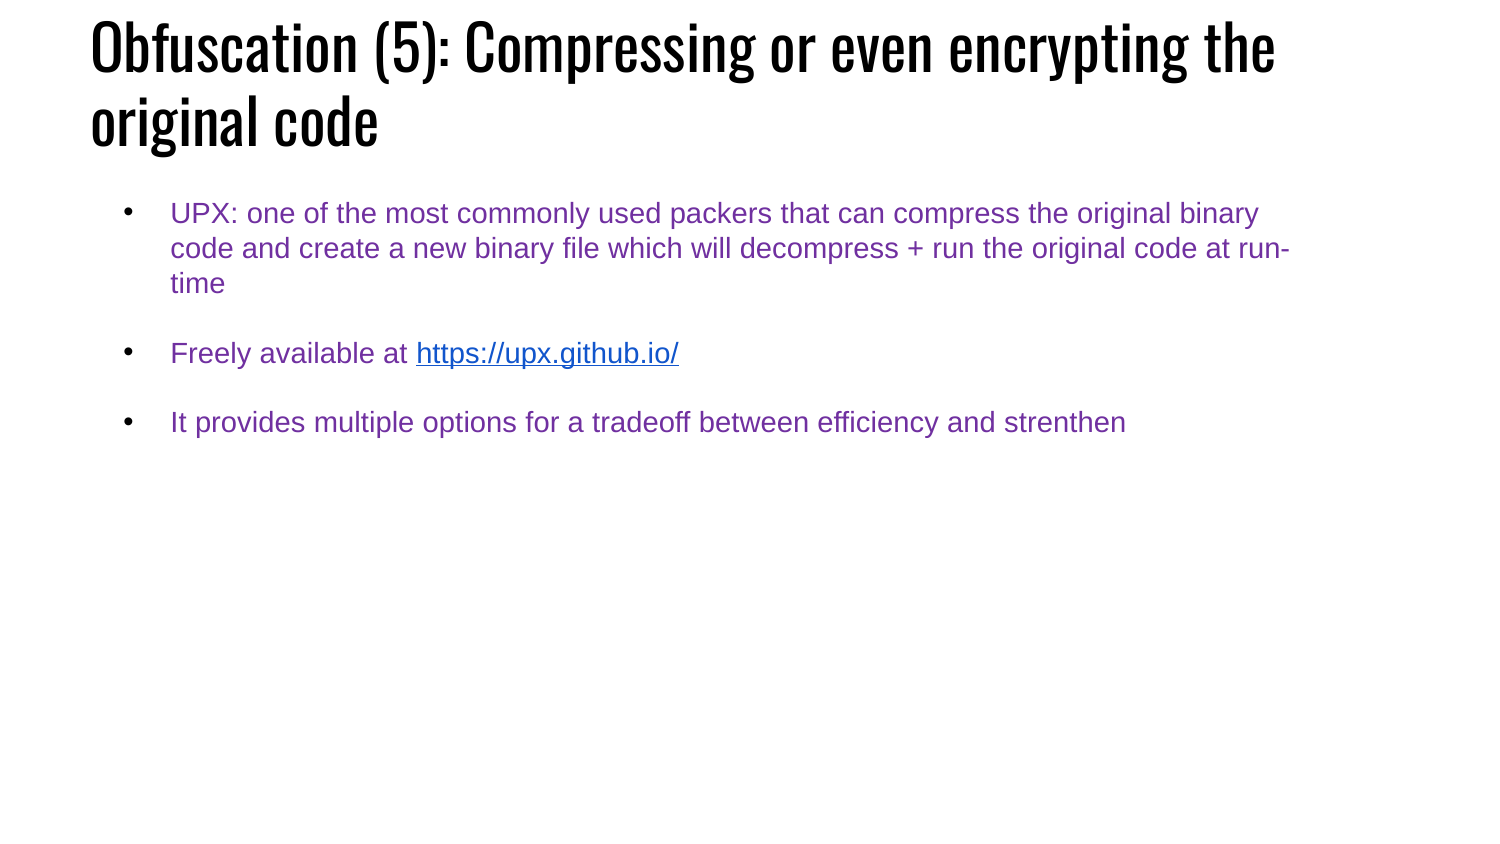

# Obfuscation (5): Compressing or even encrypting the original code
UPX: one of the most commonly used packers that can compress the original binary code and create a new binary file which will decompress + run the original code at run-time

Freely available at https://upx.github.io/

It provides multiple options for a tradeoff between efficiency and strenthen